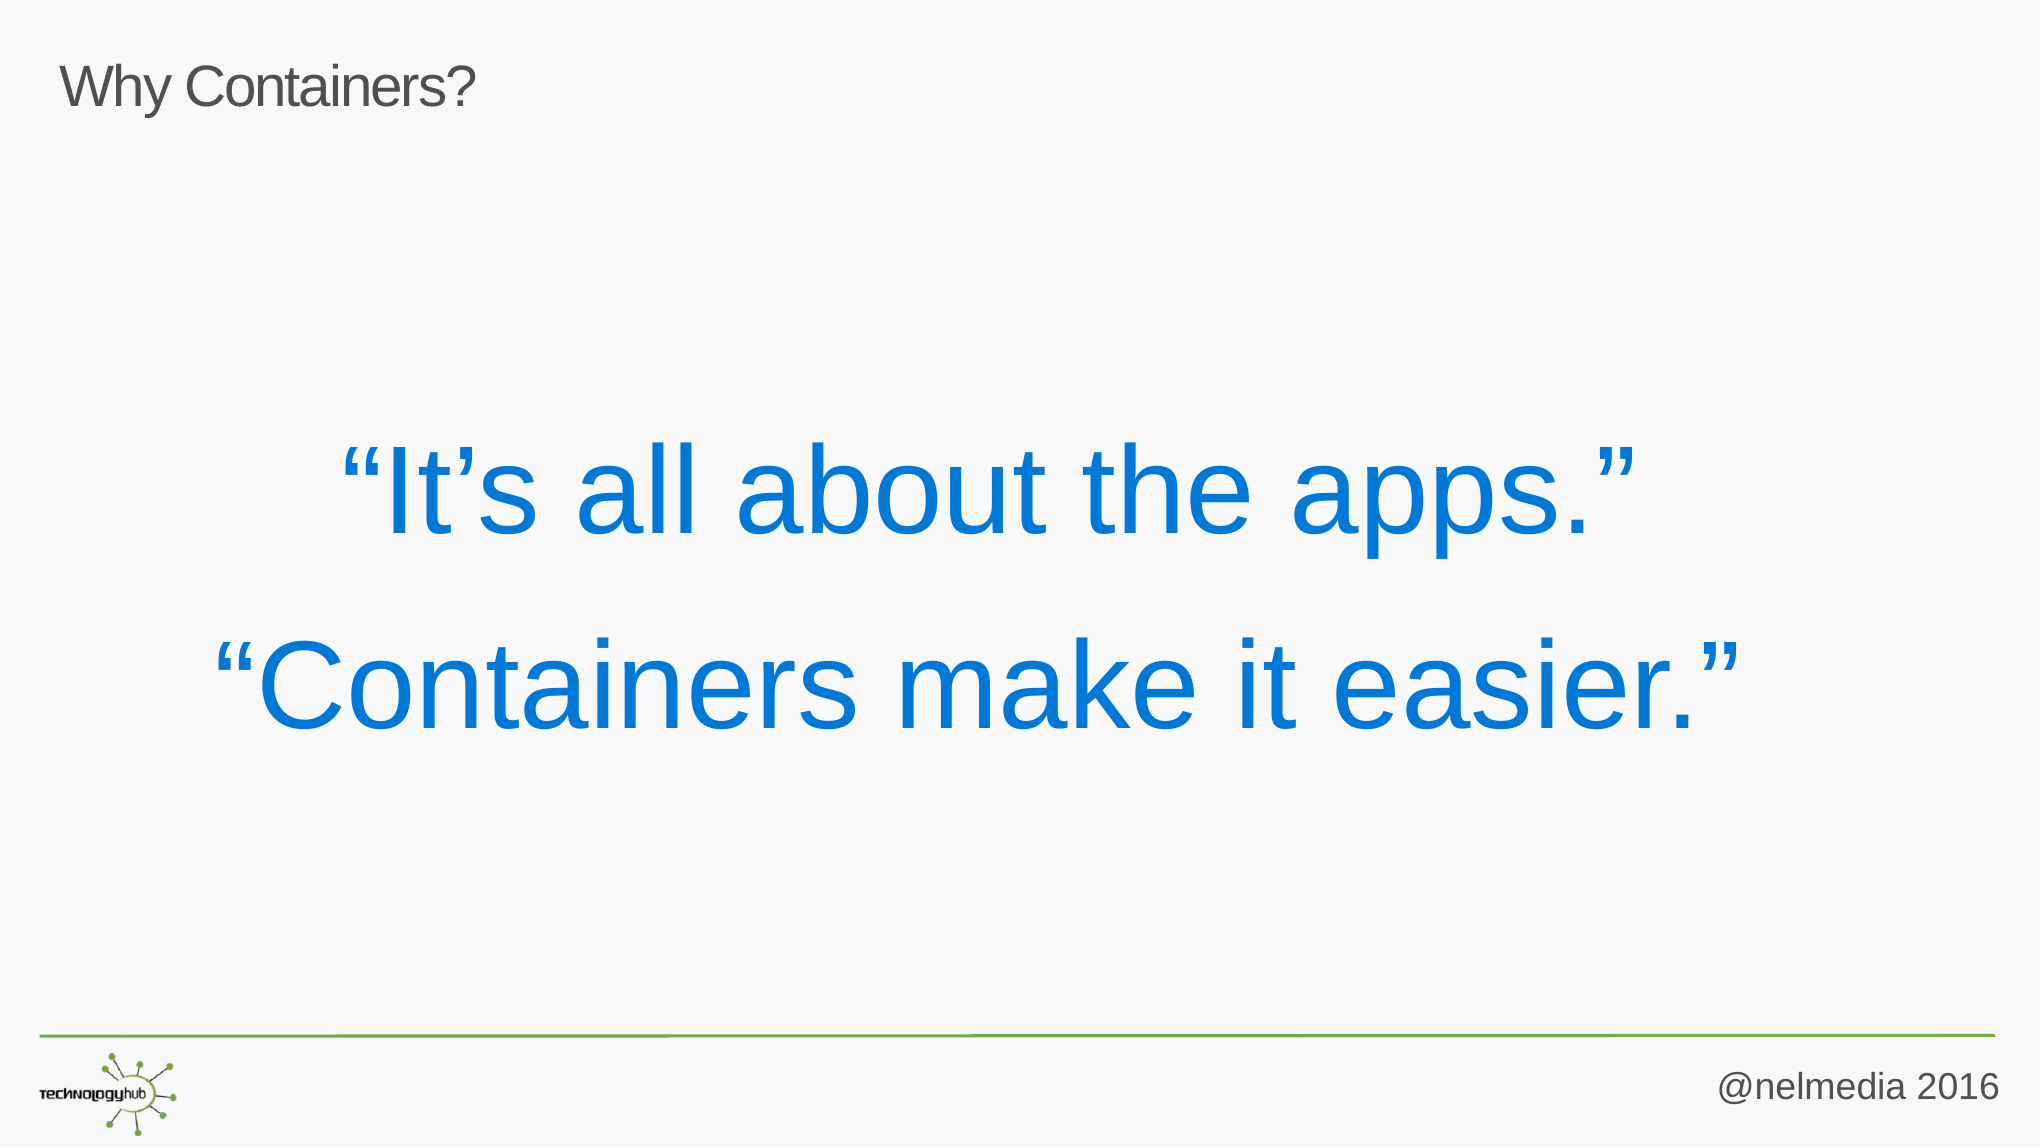

Why Containers?
“It’s all about the apps.”
“Containers make it easier.”